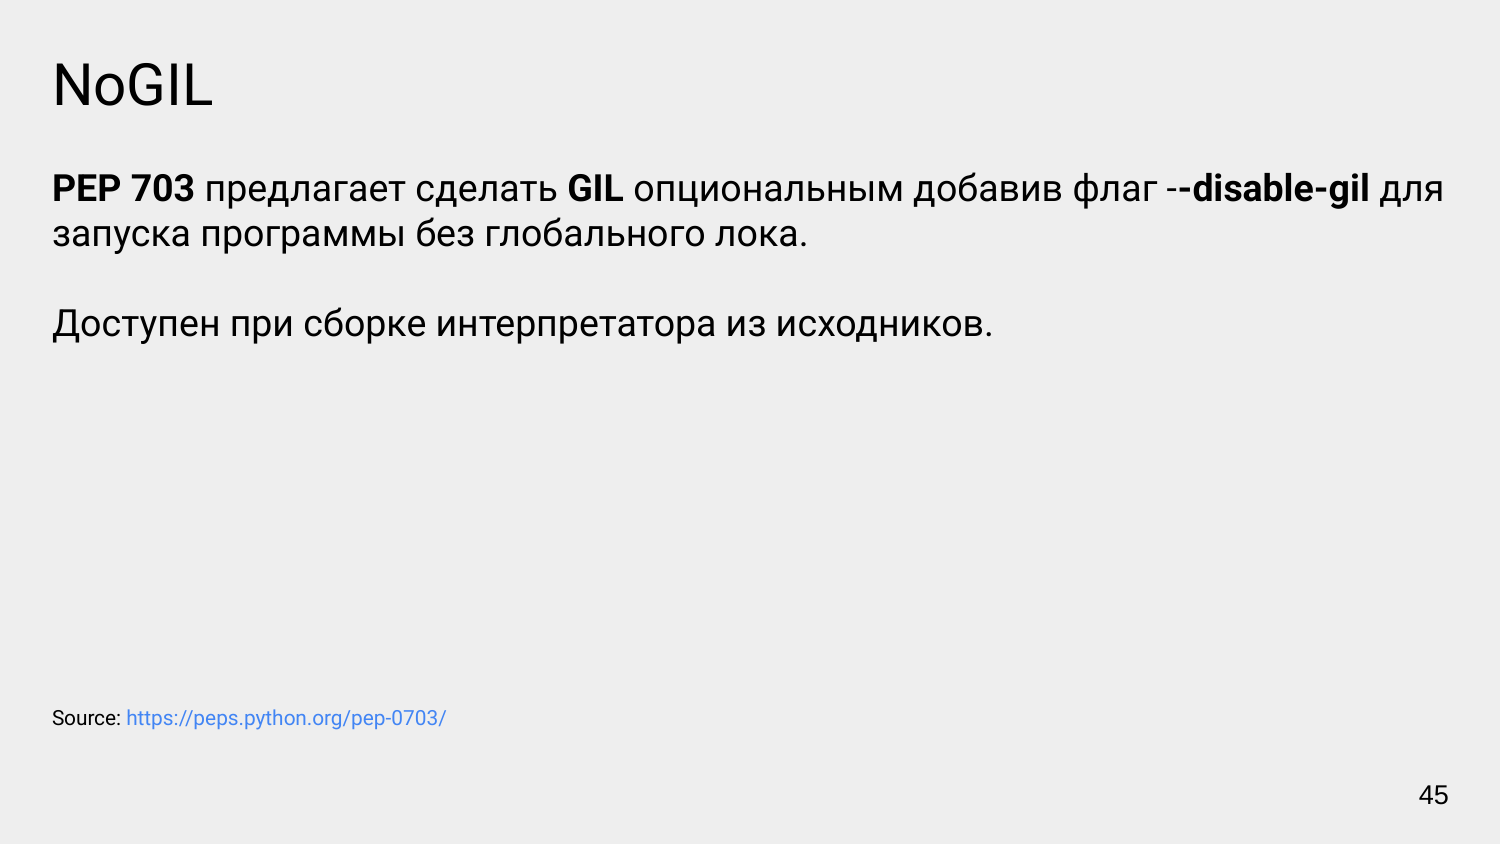

# NoGIL
PEP 703 предлагает сделать GIL опциональным добавив флаг --disable-gil для запуска программы без глобального лока.

Доступен при сборке интерпретатора из исходников.

Source: https://peps.python.org/pep-0703/
45